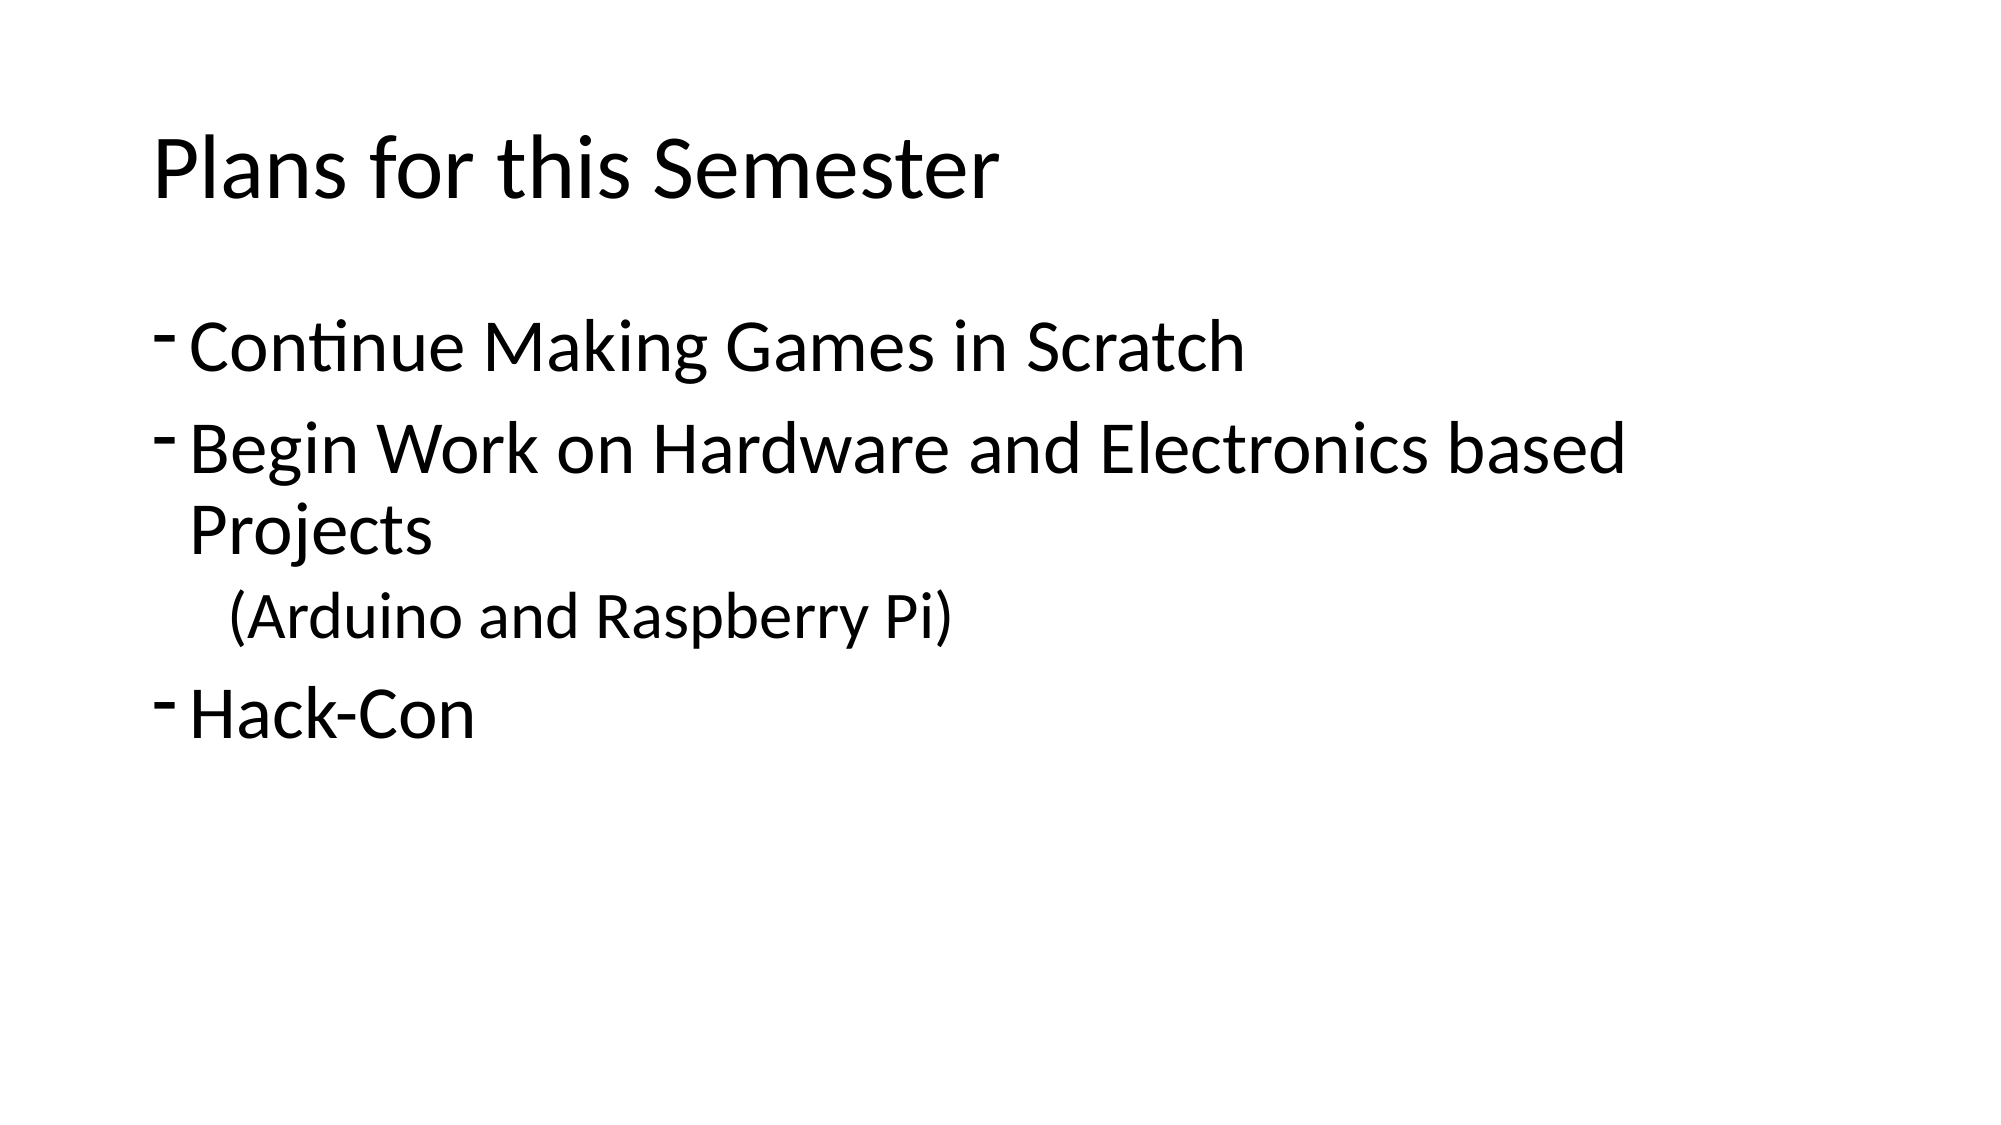

# Plans for this Semester
Continue Making Games in Scratch
Begin Work on Hardware and Electronics based Projects
(Arduino and Raspberry Pi)
Hack-Con